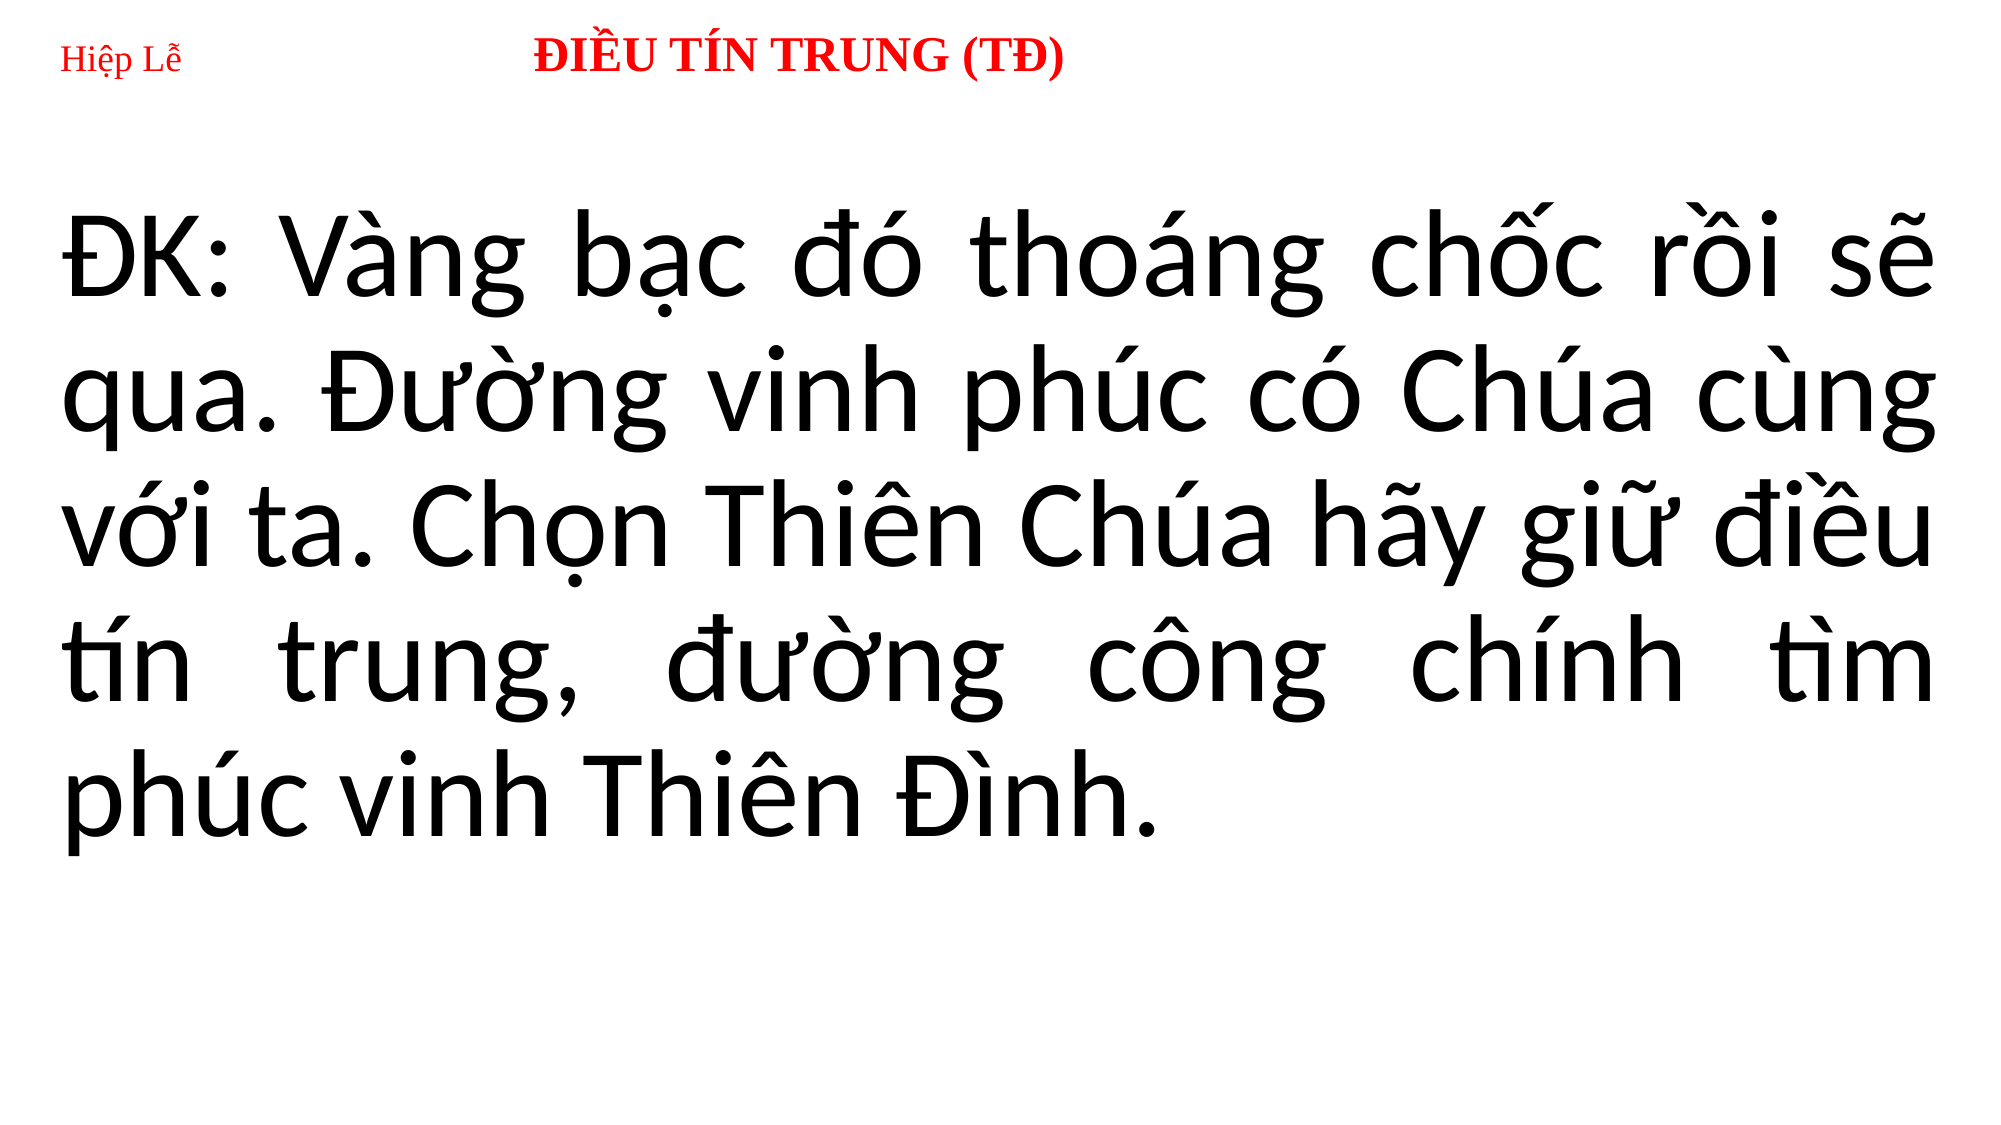

# Hiệp Lễ                                     ĐIỀU TÍN TRUNG (TĐ)
ĐK: Vàng bạc đó thoáng chốc rồi sẽ qua. Đường vinh phúc có Chúa cùng với ta. Chọn Thiên Chúa hãy giữ điều tín trung, đường công chính tìm phúc vinh Thiên Đình.